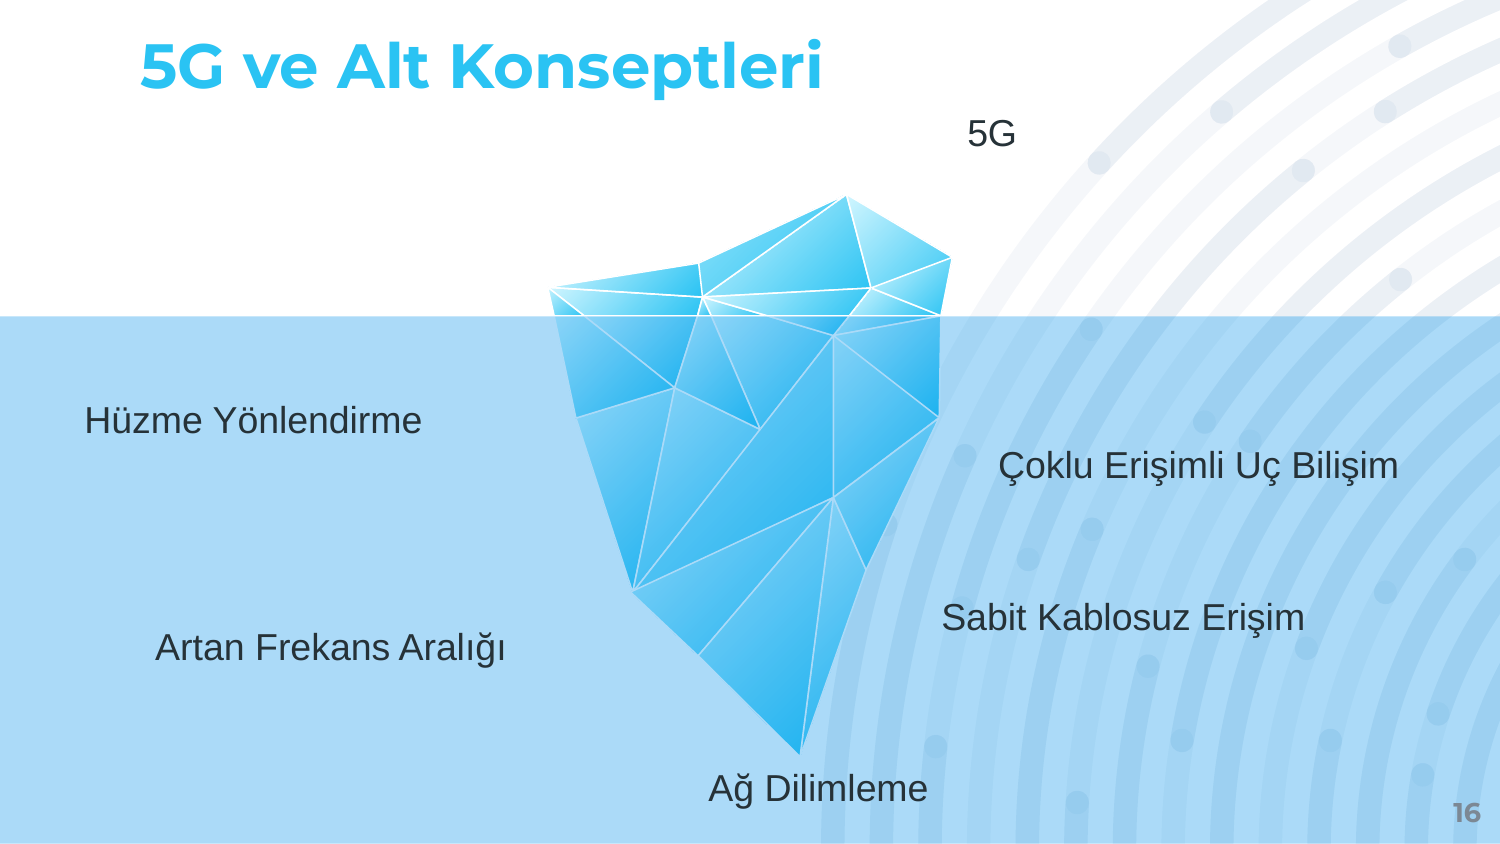

# 5G ve Alt Konseptleri
5G

Hüzme Yönlendirme
Çoklu Erişimli Uç Bilişim
Sabit Kablosuz Erişim
Artan Frekans Aralığı
Ağ Dilimleme
16